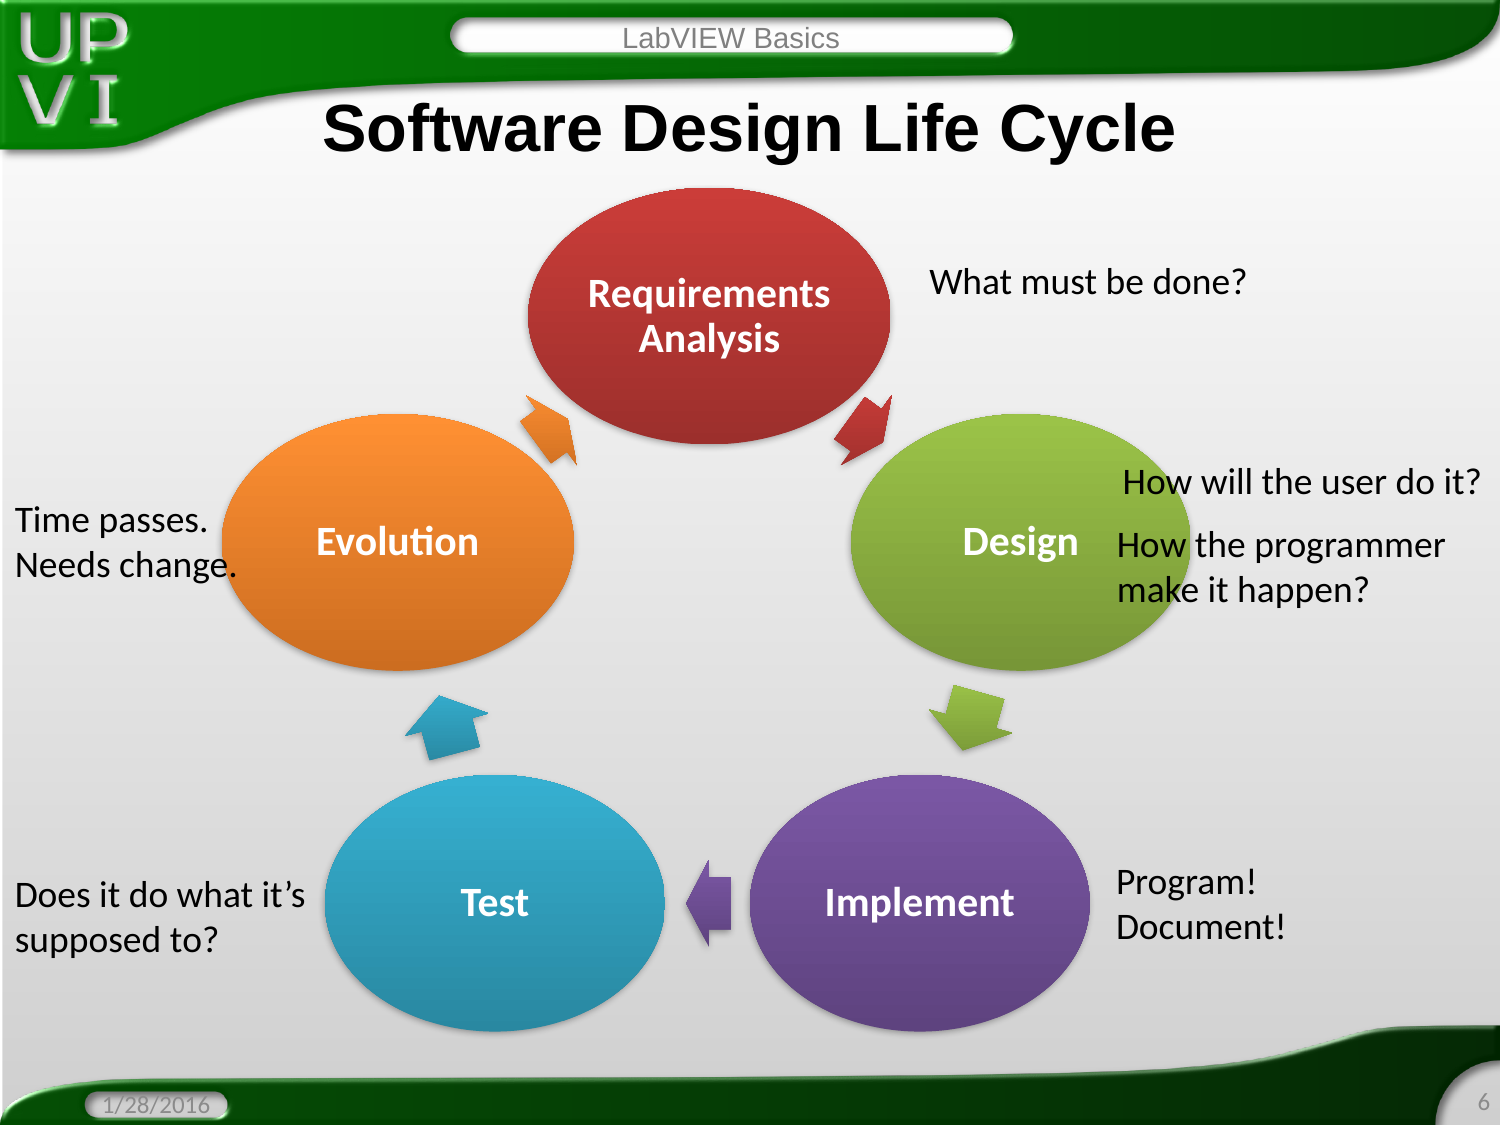

LabVIEW Basics
# Software Design Life Cycle
Requirements Analysis

Design

Implement

Test

Evolution

What must be done?
How will the user do it?
Time passes.
Needs change.
How the programmer
make it happen?
Program!
Document!
Does it do what it’s supposed to?
6
1/28/2016